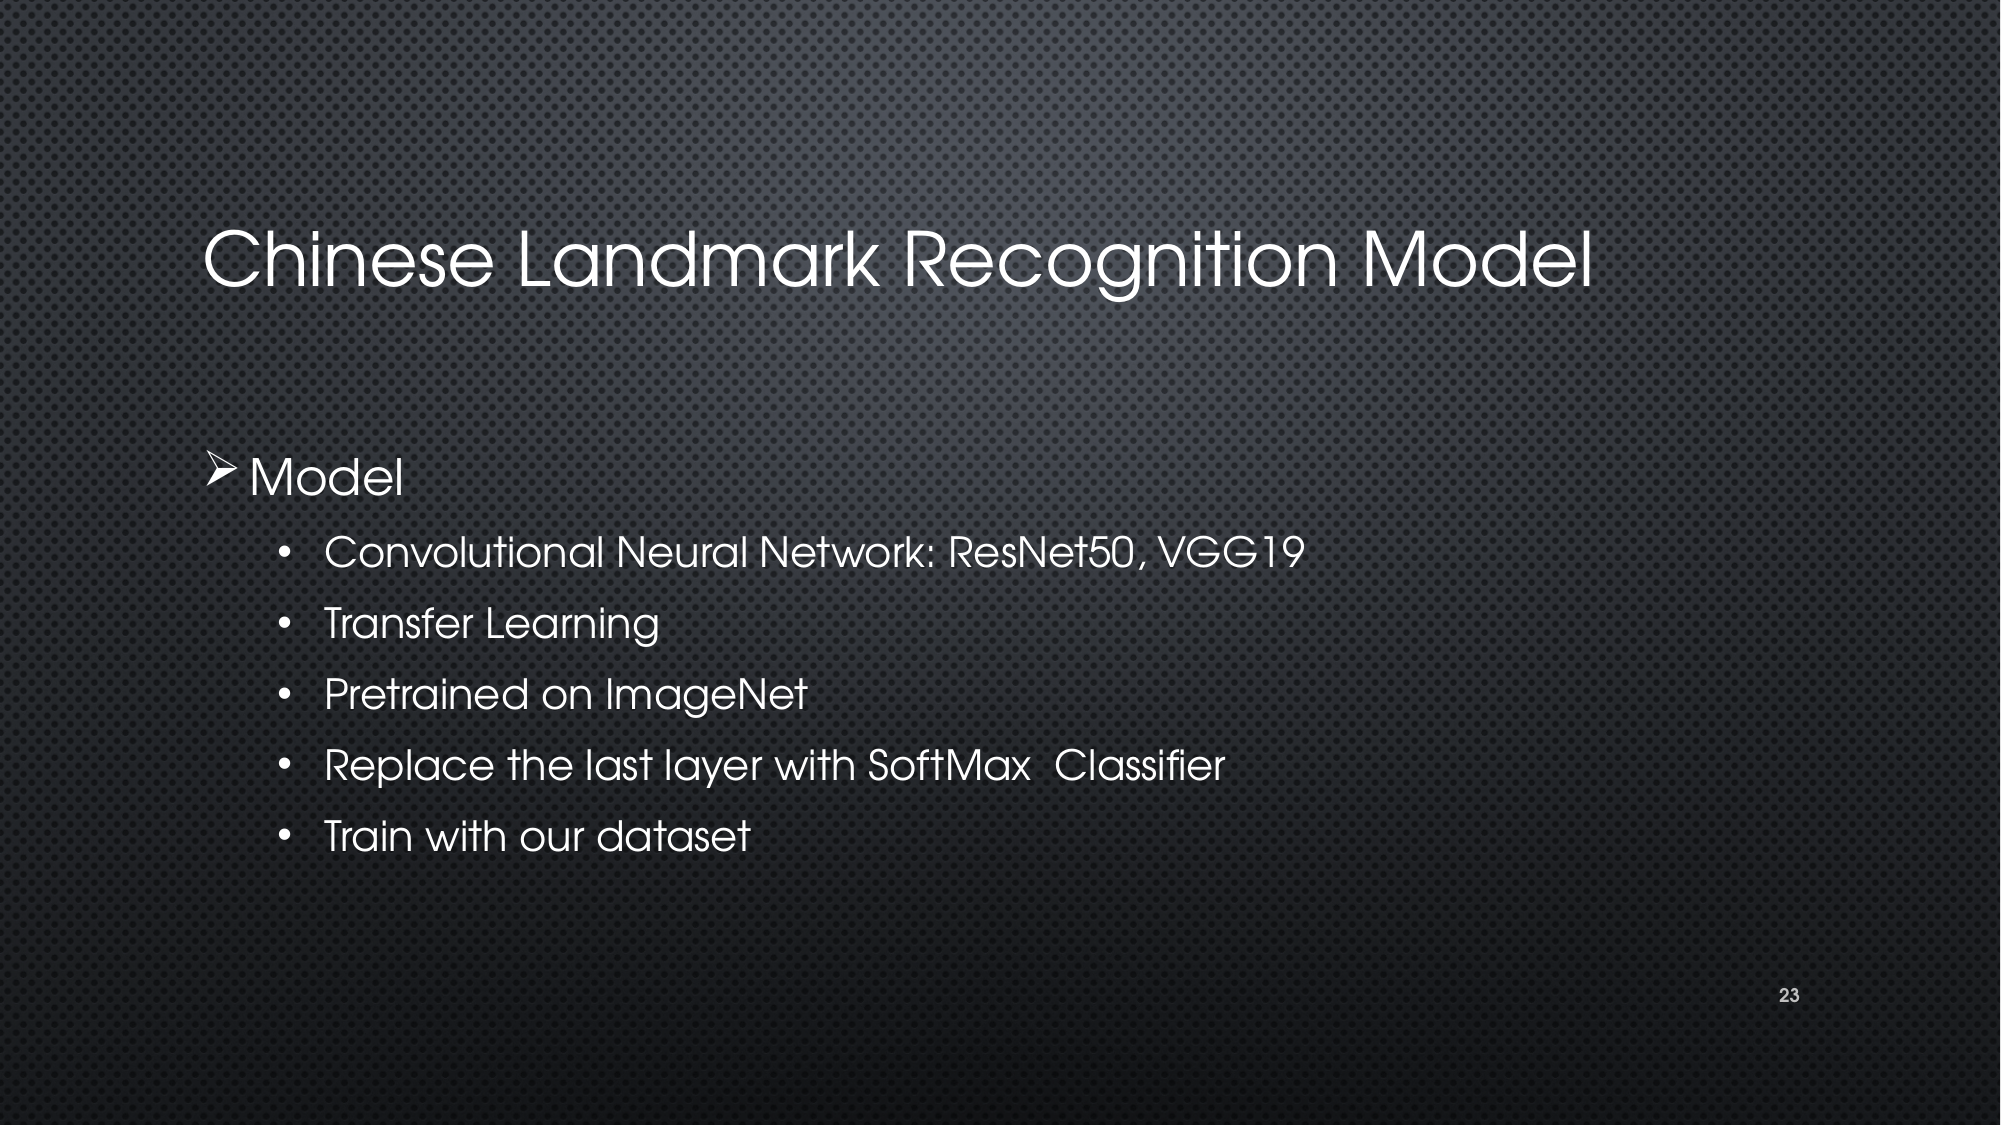

# Chinese Landmark Recognition Model
Model
Convolutional Neural Network: ResNet50, VGG19
Transfer Learning
Pretrained on ImageNet
Replace the last layer with SoftMax  Classifier
Train with our dataset

23